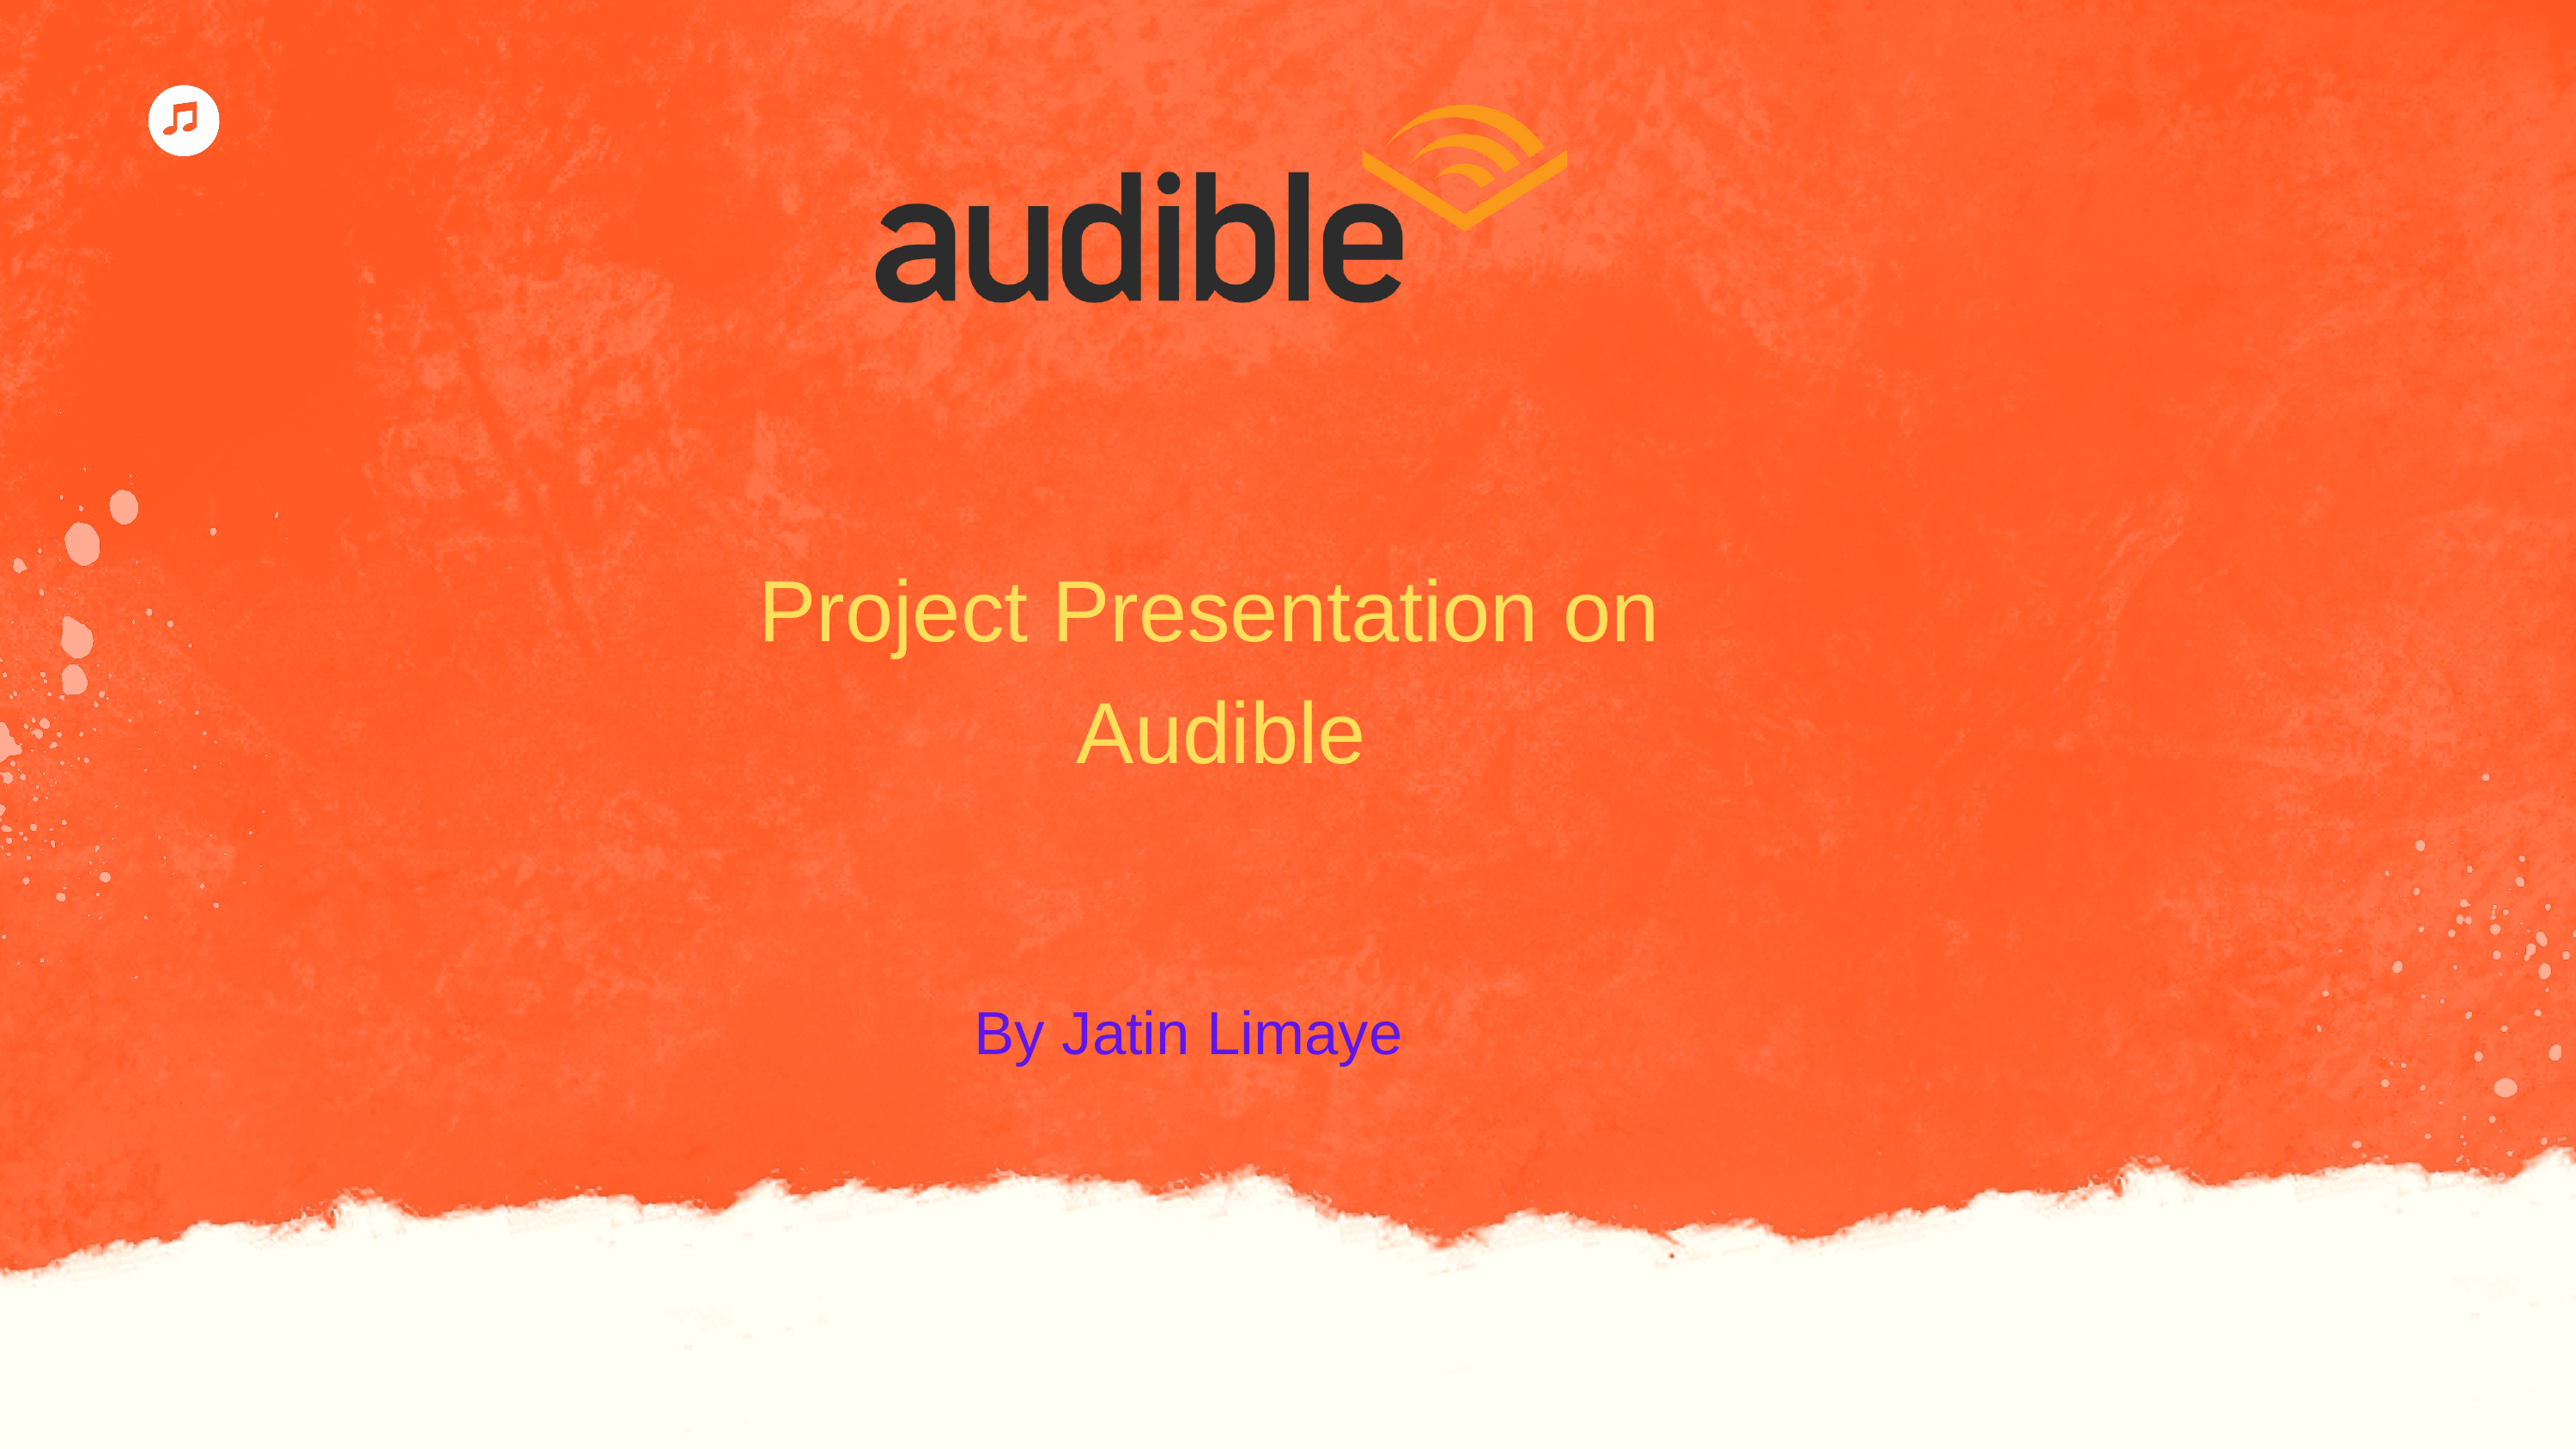

Project Presentation on
Audible

By Jatin Limaye